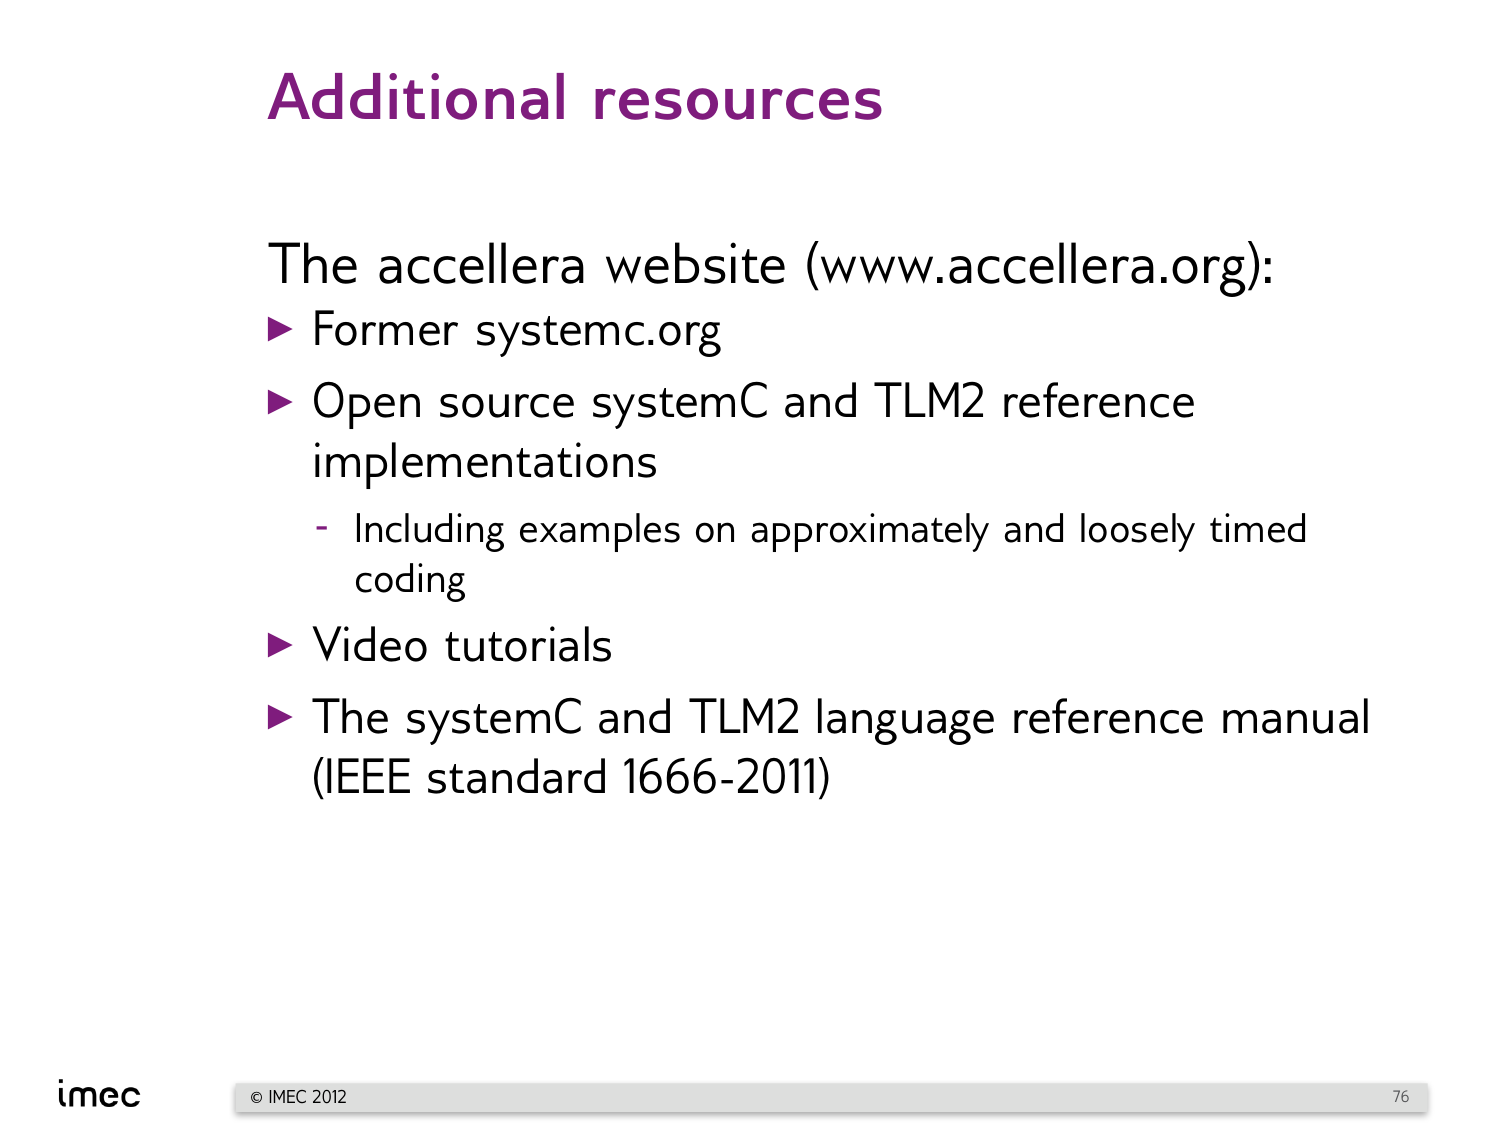

# Additional resources
The accellera website (www.accellera.org):
Former systemc.org
Open source systemC and TLM2 reference implementations
Including examples on approximately and loosely timed coding
Video tutorials
The systemC and TLM2 language reference manual (IEEE standard 1666-2011)